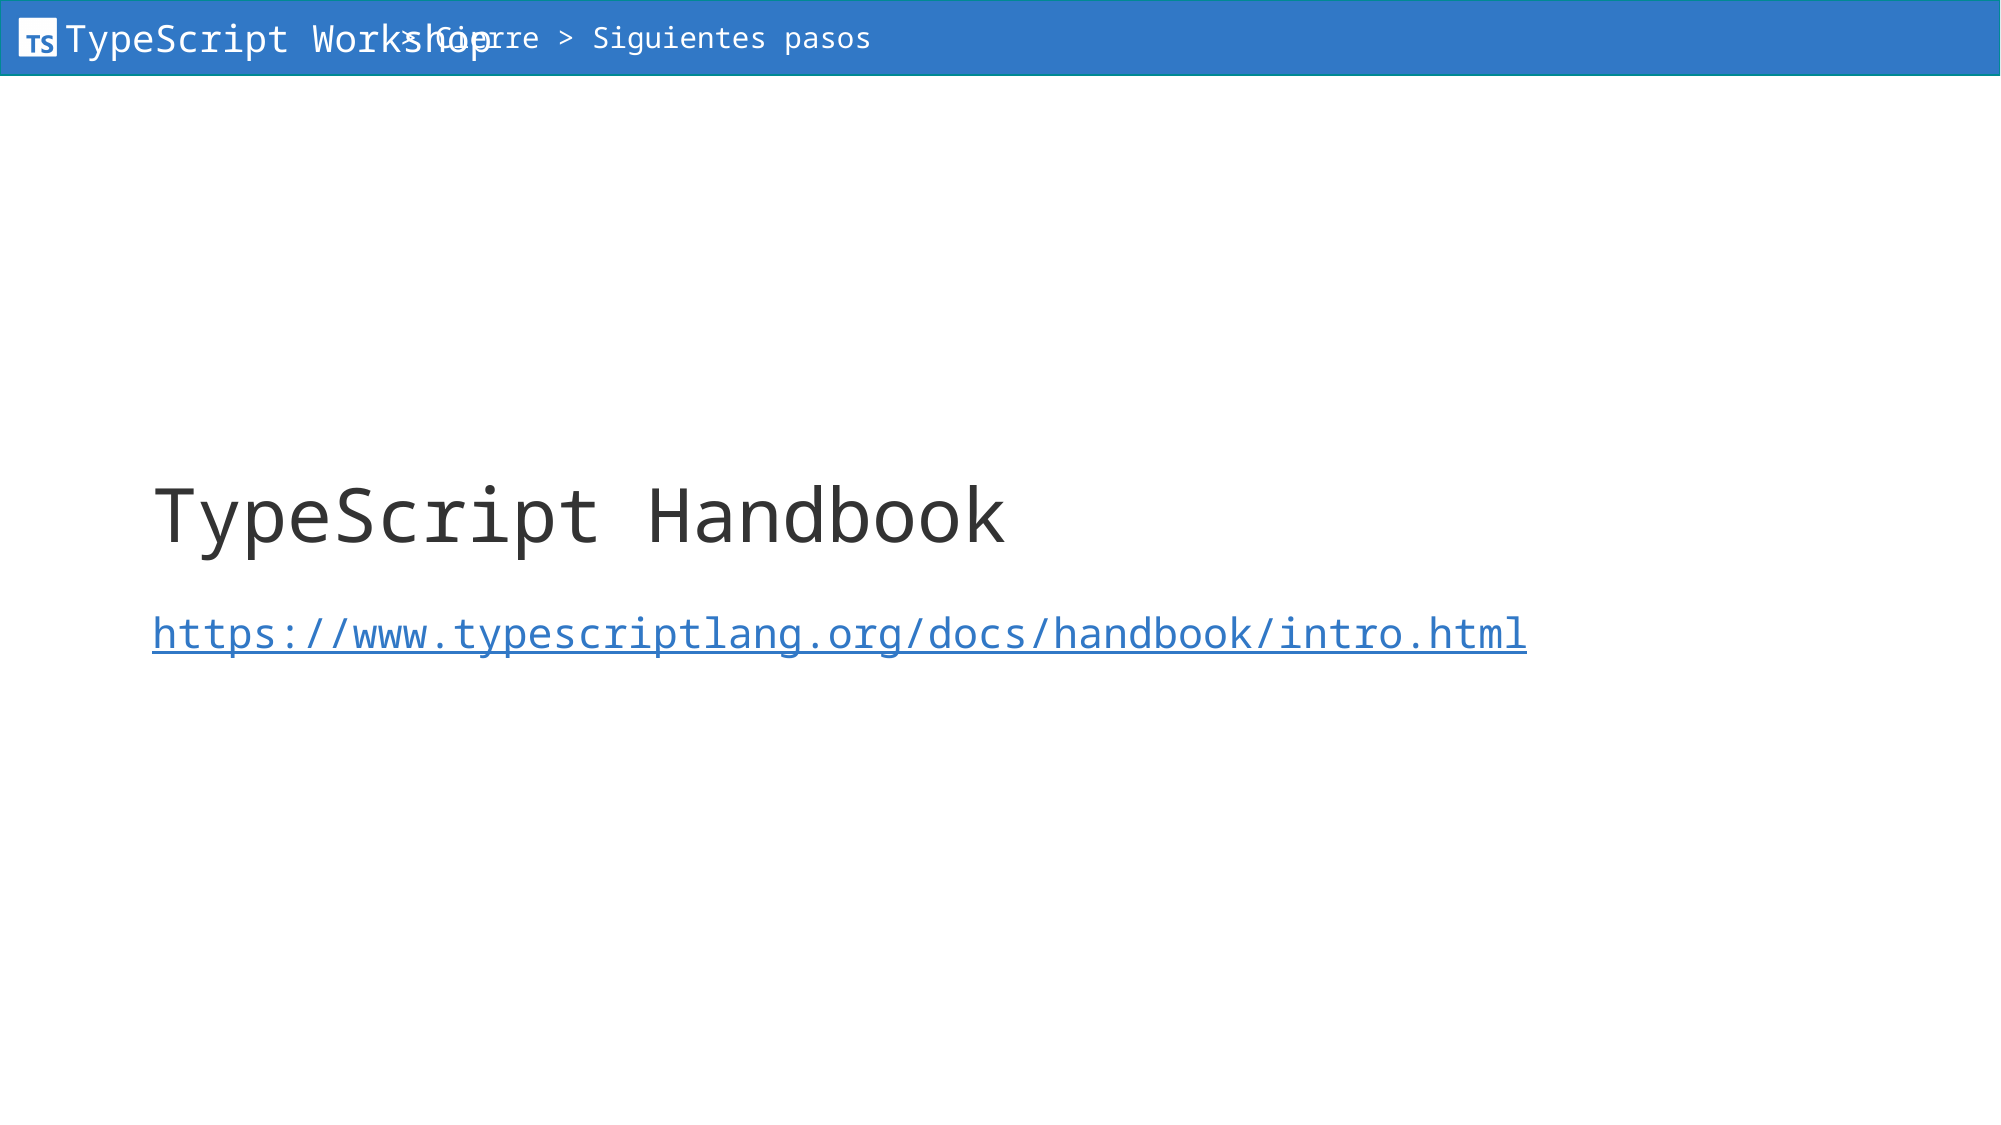

> Cierre > Siguientes pasos
# TypeScript Handbook
https://www.typescriptlang.org/docs/handbook/intro.html
6/2/25
Workshop de TypeScript - Pepe Fabra Valverde
185